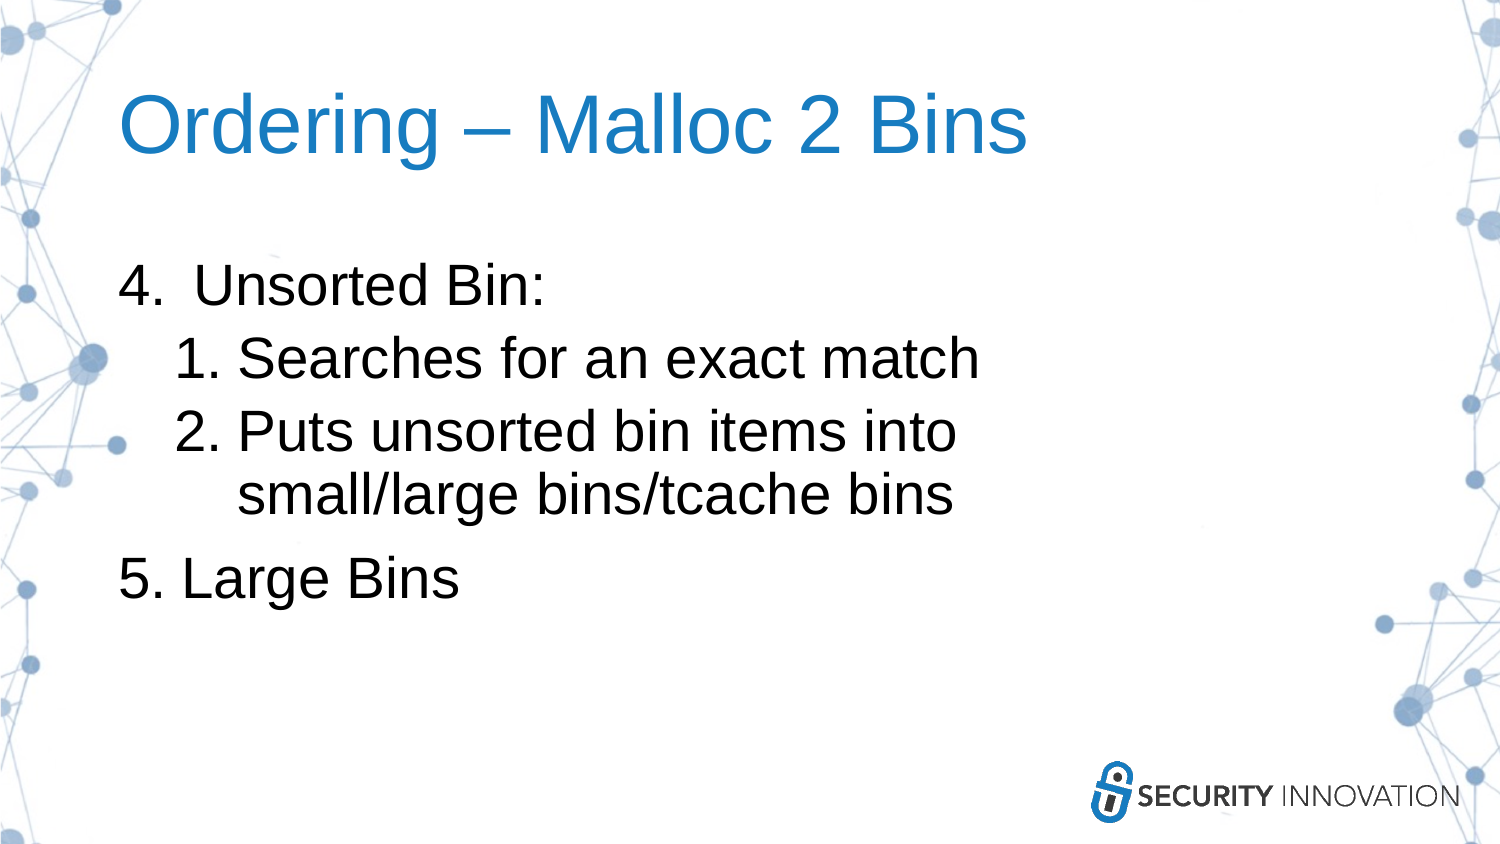

# Ordering – Malloc 2 Bins
Unsorted Bin:
Searches for an exact match
Puts unsorted bin items into small/large bins/tcache bins
Large Bins